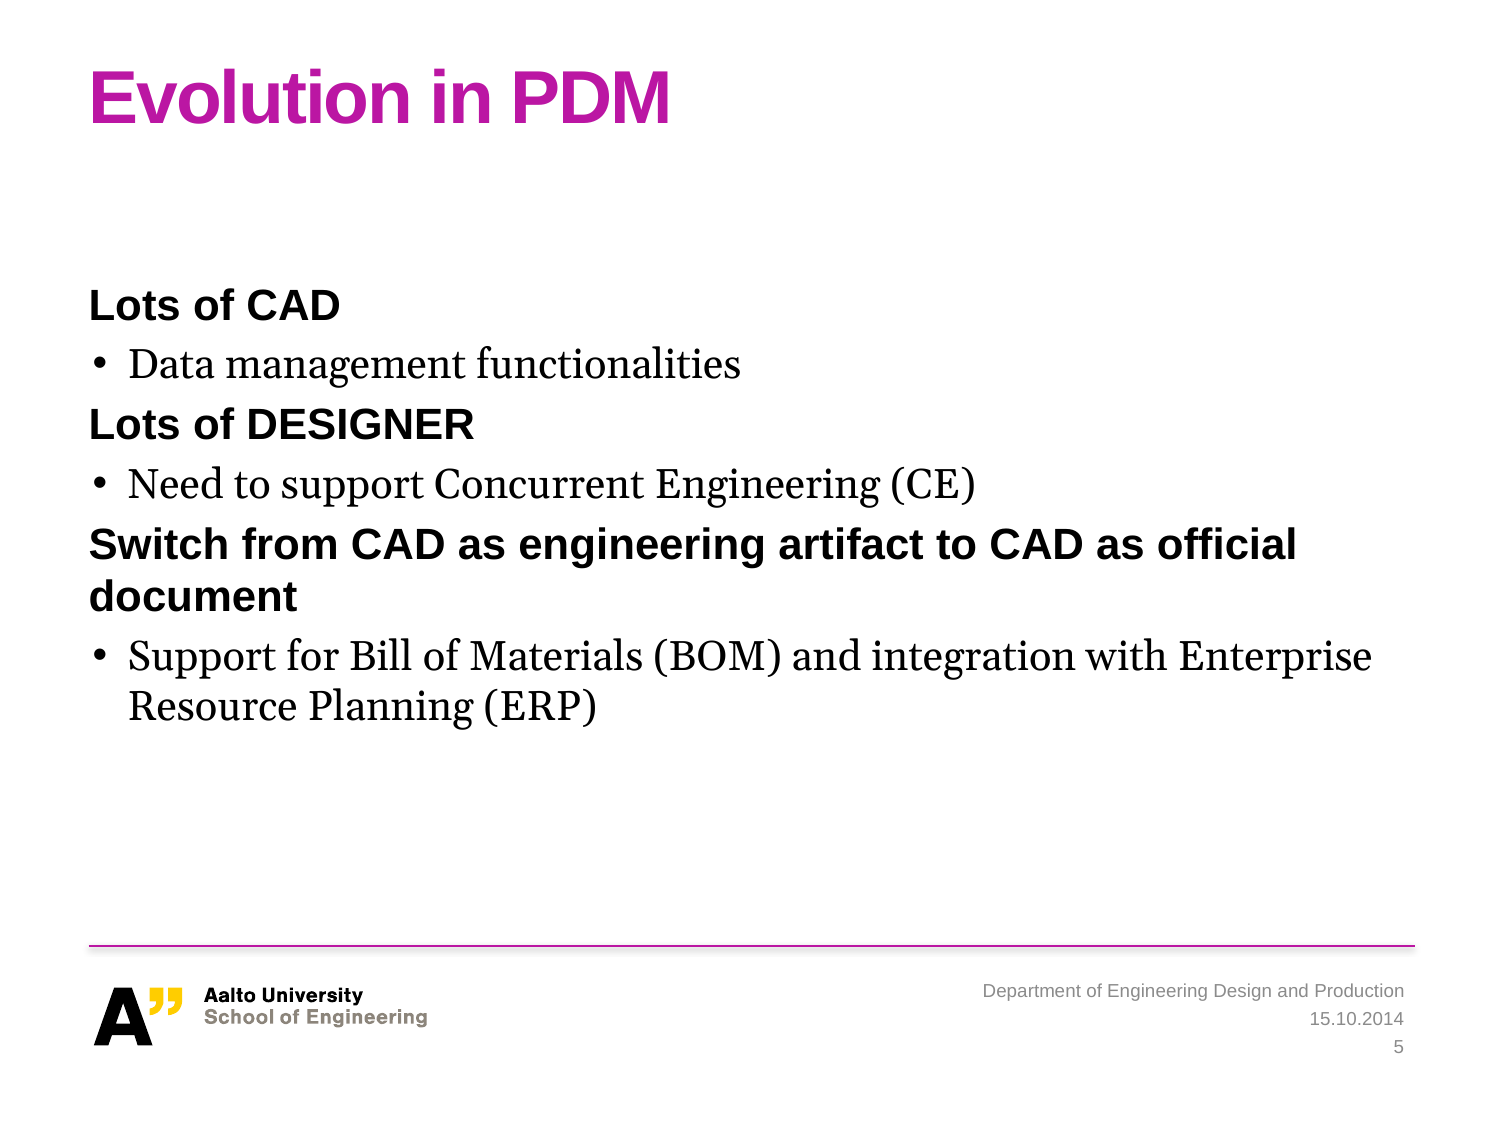

# Evolution in PDM
Lots of CAD
Data management functionalities
Lots of DESIGNER
Need to support Concurrent Engineering (CE)
Switch from CAD as engineering artifact to CAD as official document
Support for Bill of Materials (BOM) and integration with Enterprise Resource Planning (ERP)
Department of Engineering Design and Production
15.10.2014
5